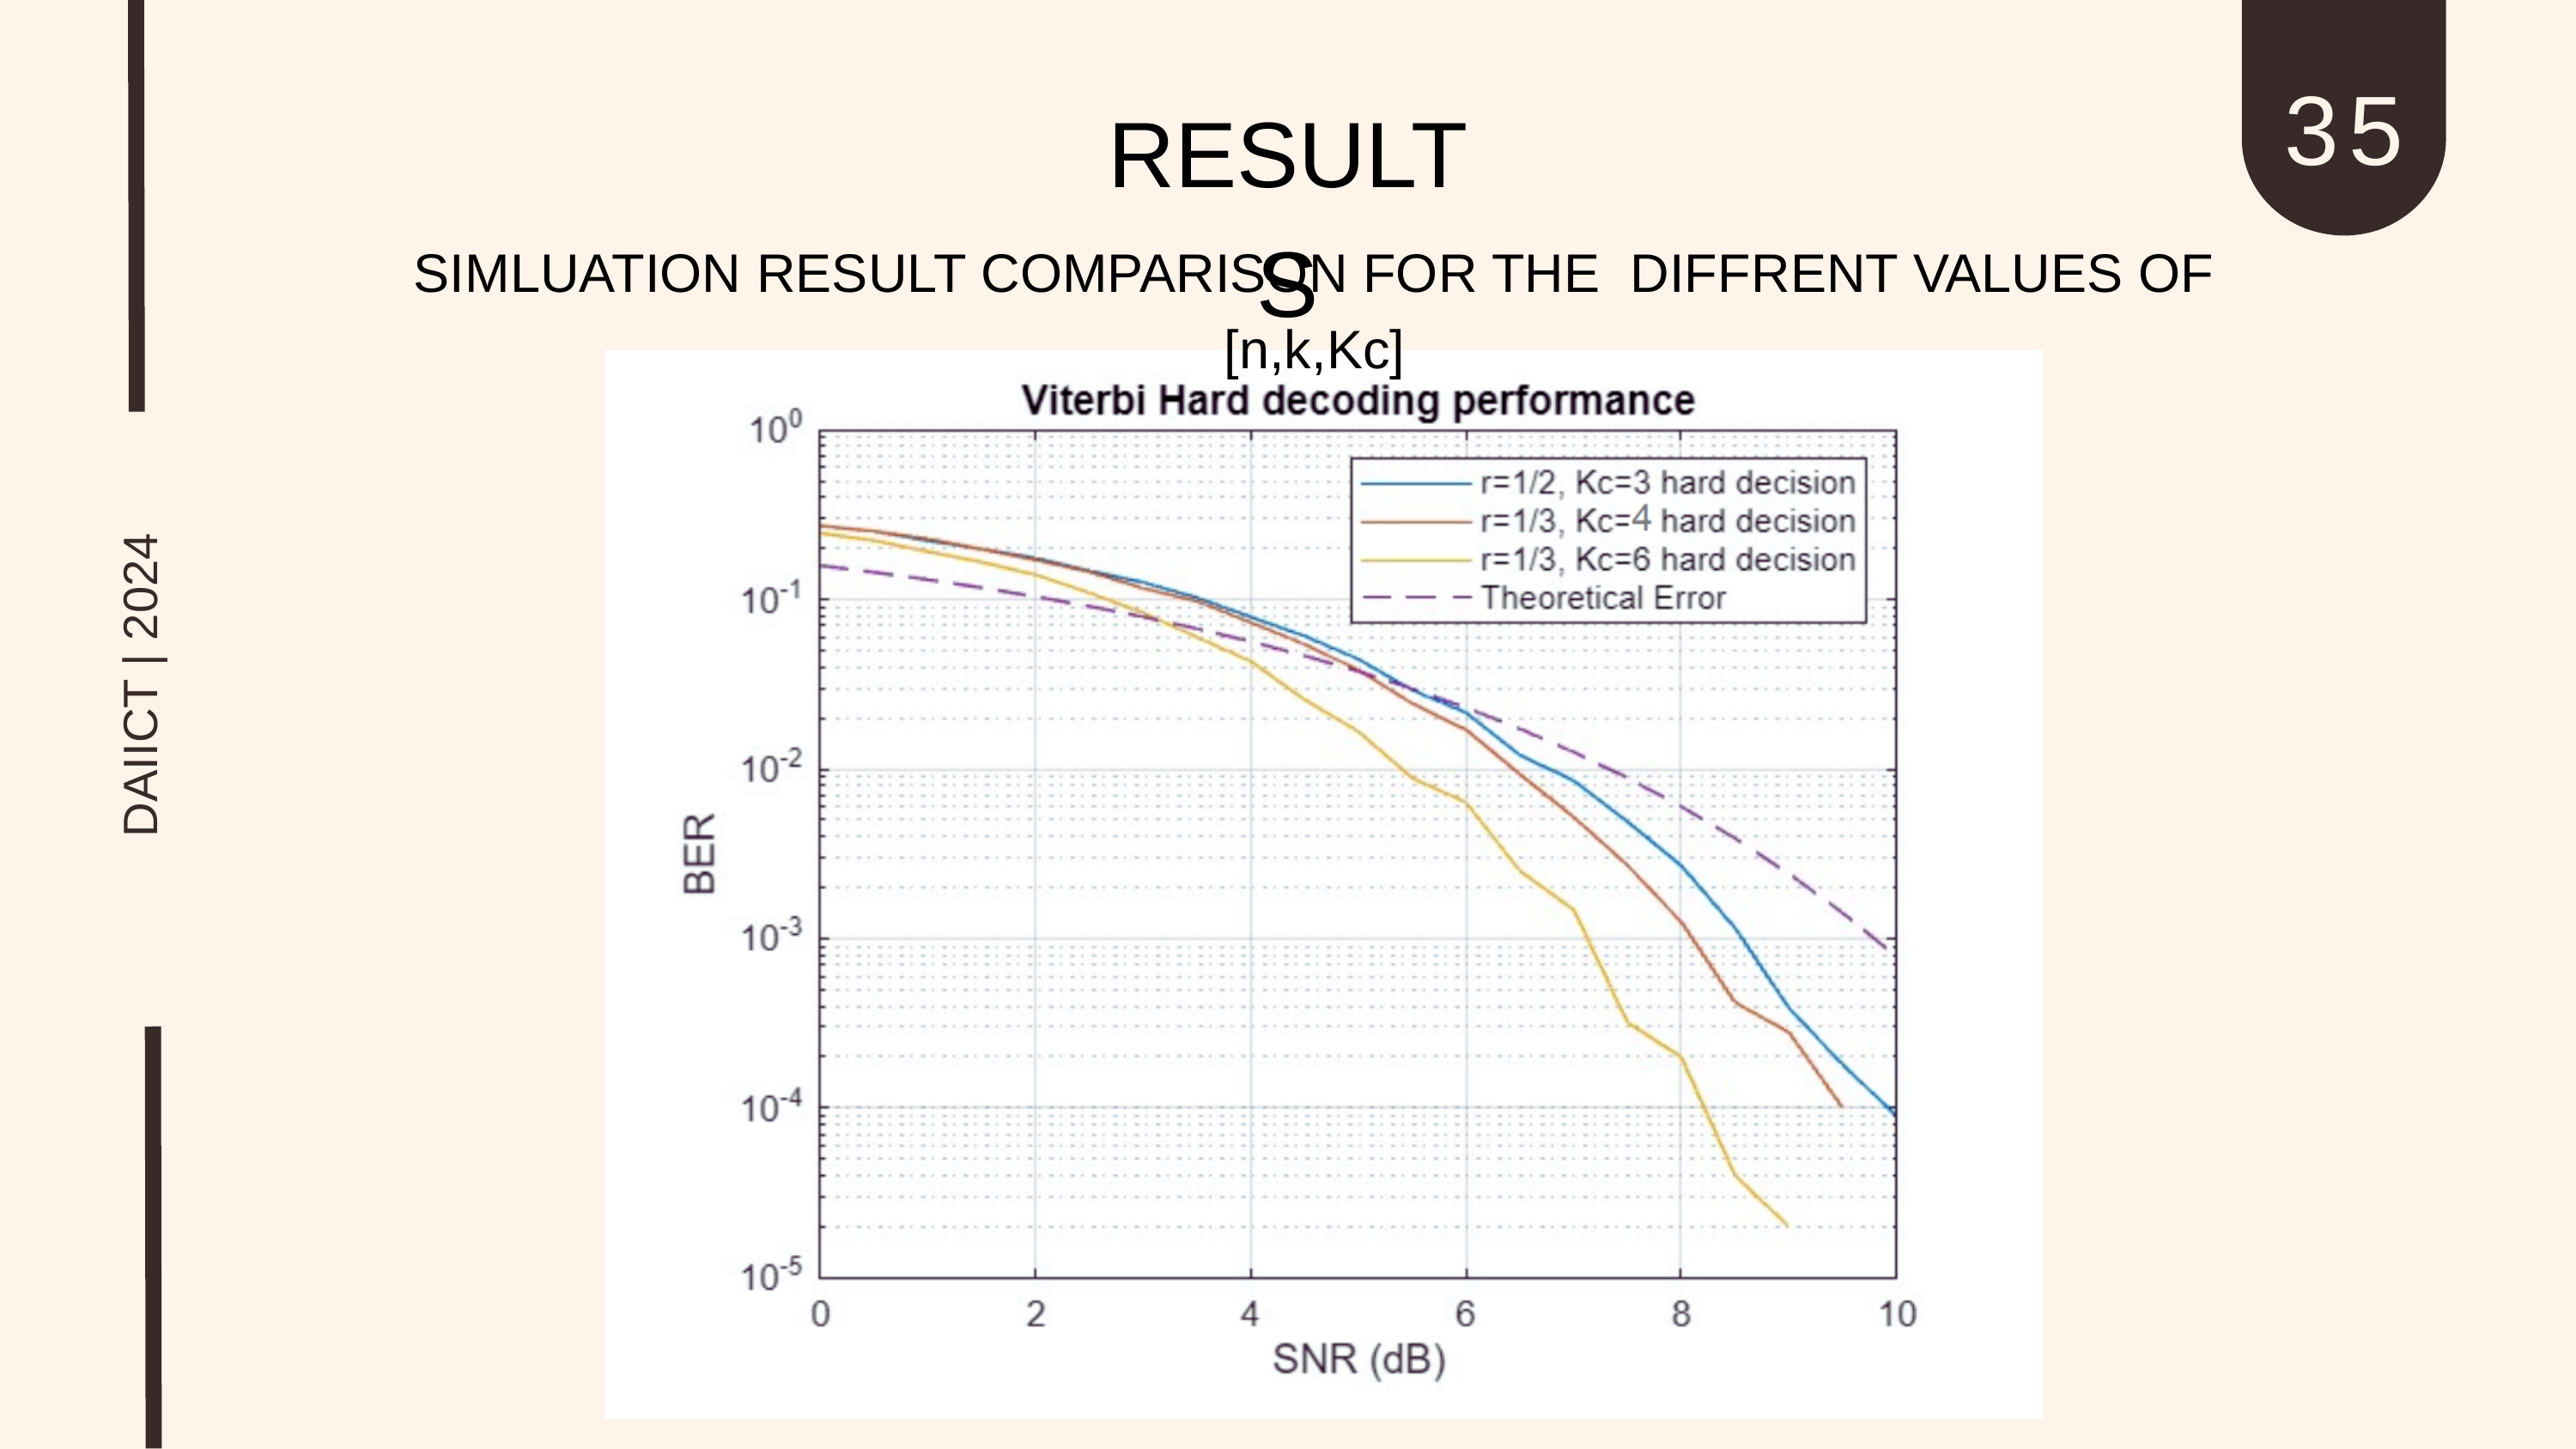

35

RESULTS
SIMLUATION RESULT COMPARISON FOR THE  DIFFRENT VALUES OF [n,k,Kc]

DAIICT | 2024